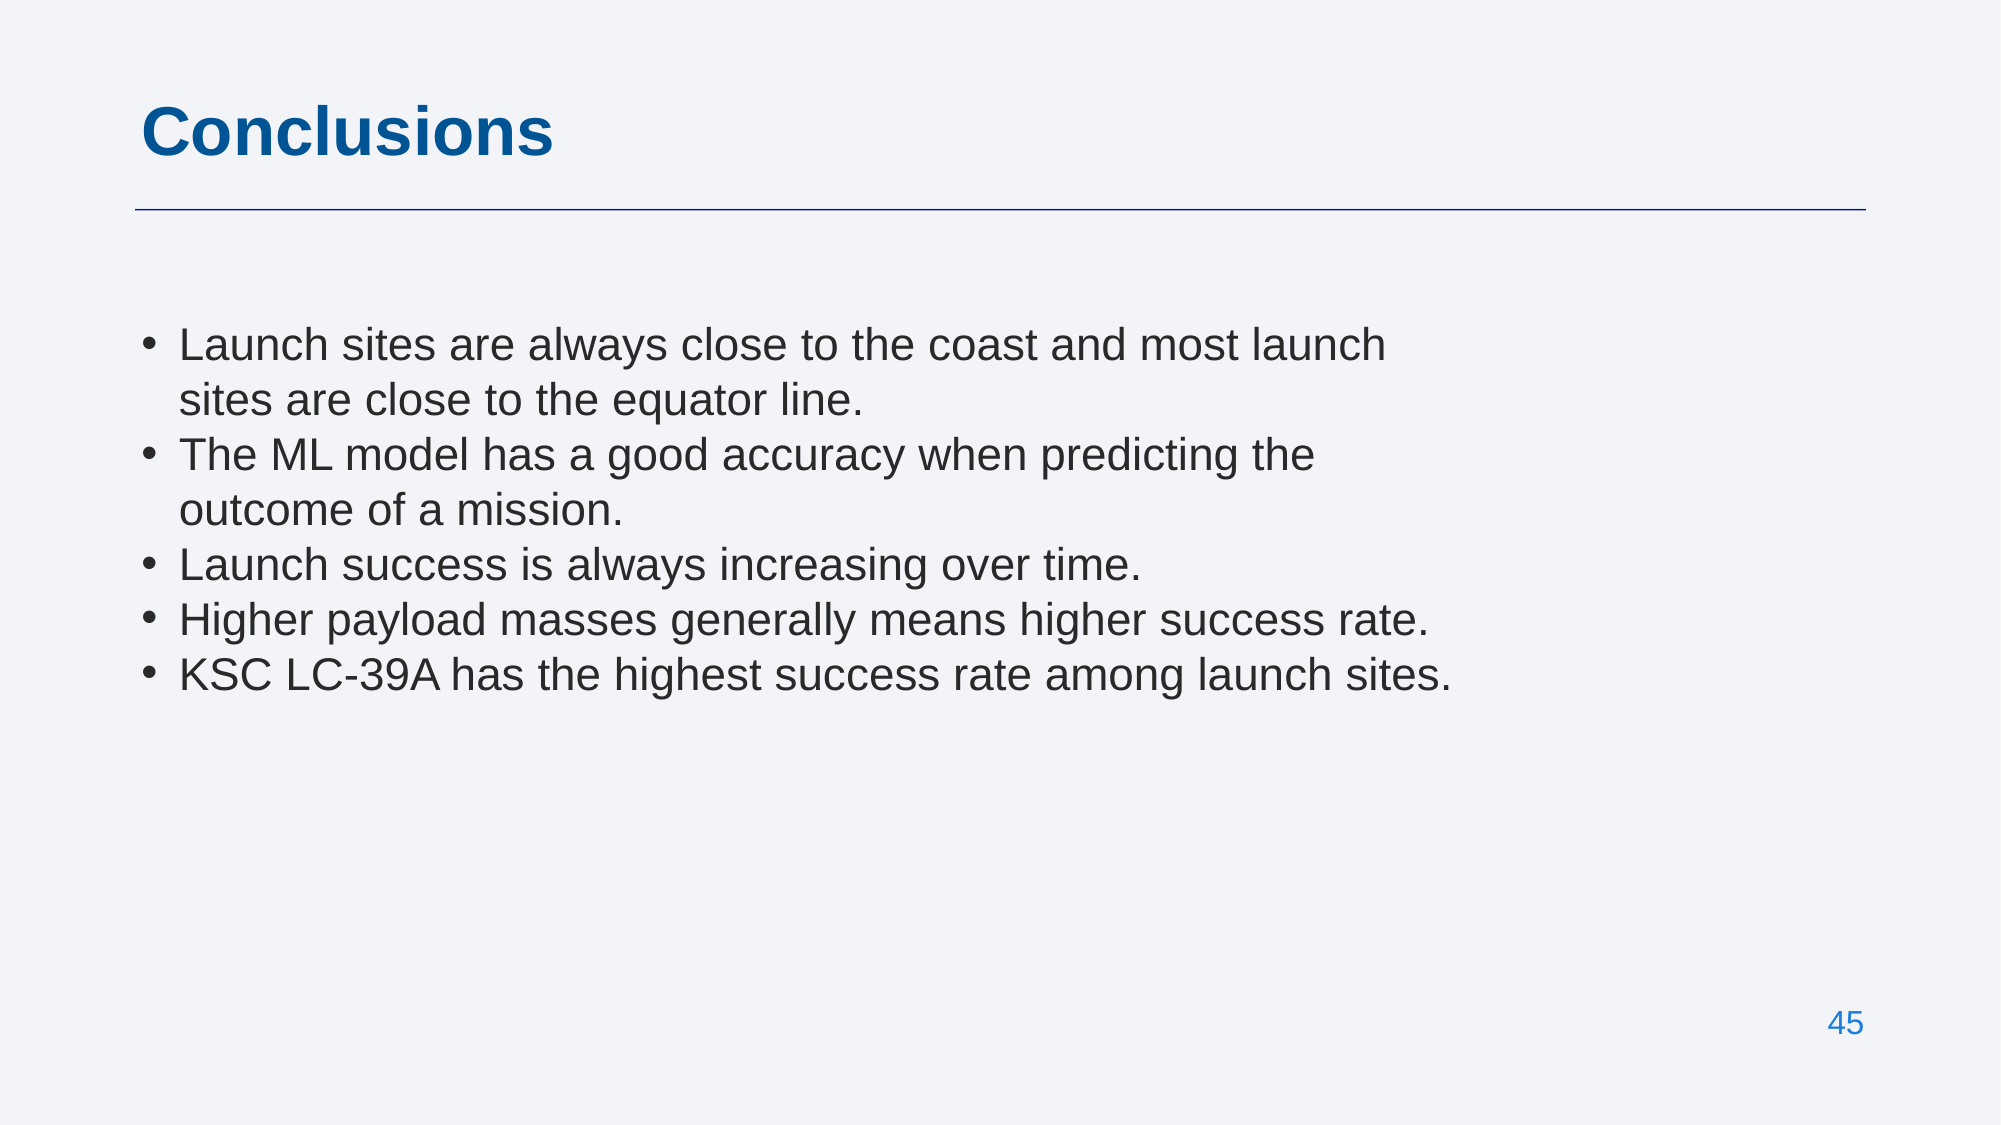

Conclusions
Launch sites are always close to the coast and most launch sites are close to the equator line.
The ML model has a good accuracy when predicting the outcome of a mission.
Launch success is always increasing over time.
Higher payload masses generally means higher success rate.
KSC LC-39A has the highest success rate among launch sites.
45